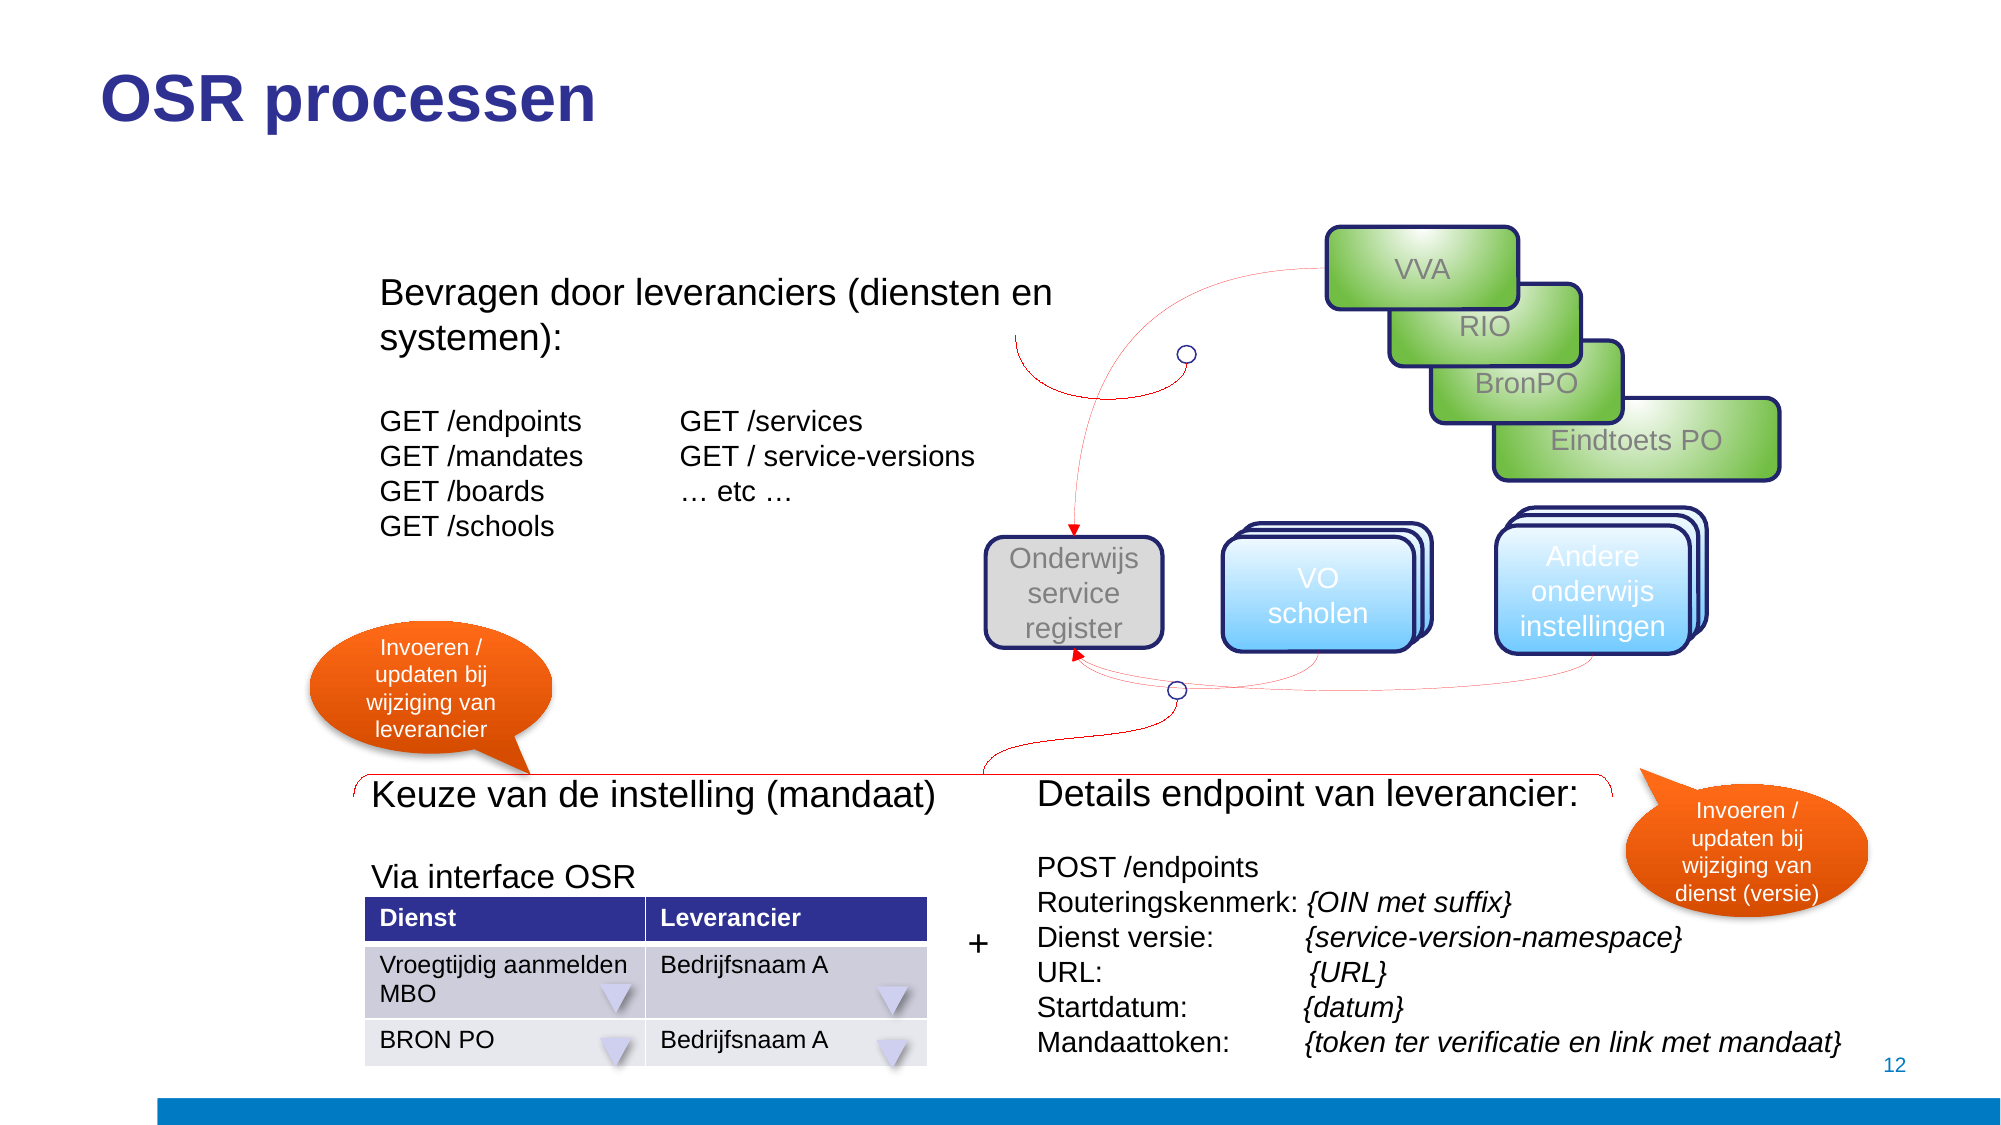

# OSR processen

VVA
Bevragen door leveranciers (diensten en systemen):

GET /endpoints	GET /services
GET /mandates	GET / service-versions
GET /boards	… etc …
GET /schools
RIO
BronPO

Eindtoets PO
MBO-instellingen (VAVO)
MBO-instellingen (VAVO)
Andere onderwijs instellingen
VO-instellingen
VO-instellingen
VO scholen
Onderwijs service register

Invoeren / updaten bij wijziging van leverancier

Details endpoint van leverancier:

POST /endpoints
Routeringskenmerk: {OIN met suffix}
Dienst versie:           {service-version-namespace}
URL:                         {URL}
Startdatum:              {datum}
Mandaattoken:         {token ter verificatie en link met mandaat}
Keuze van de instelling (mandaat)

Via interface OSR
Invoeren / updaten bij wijziging van dienst (versie)
| Dienst | Leverancier |
| --- | --- |
| Vroegtijdig aanmelden MBO | Bedrijfsnaam A |
| BRON PO | Bedrijfsnaam A |
+

12